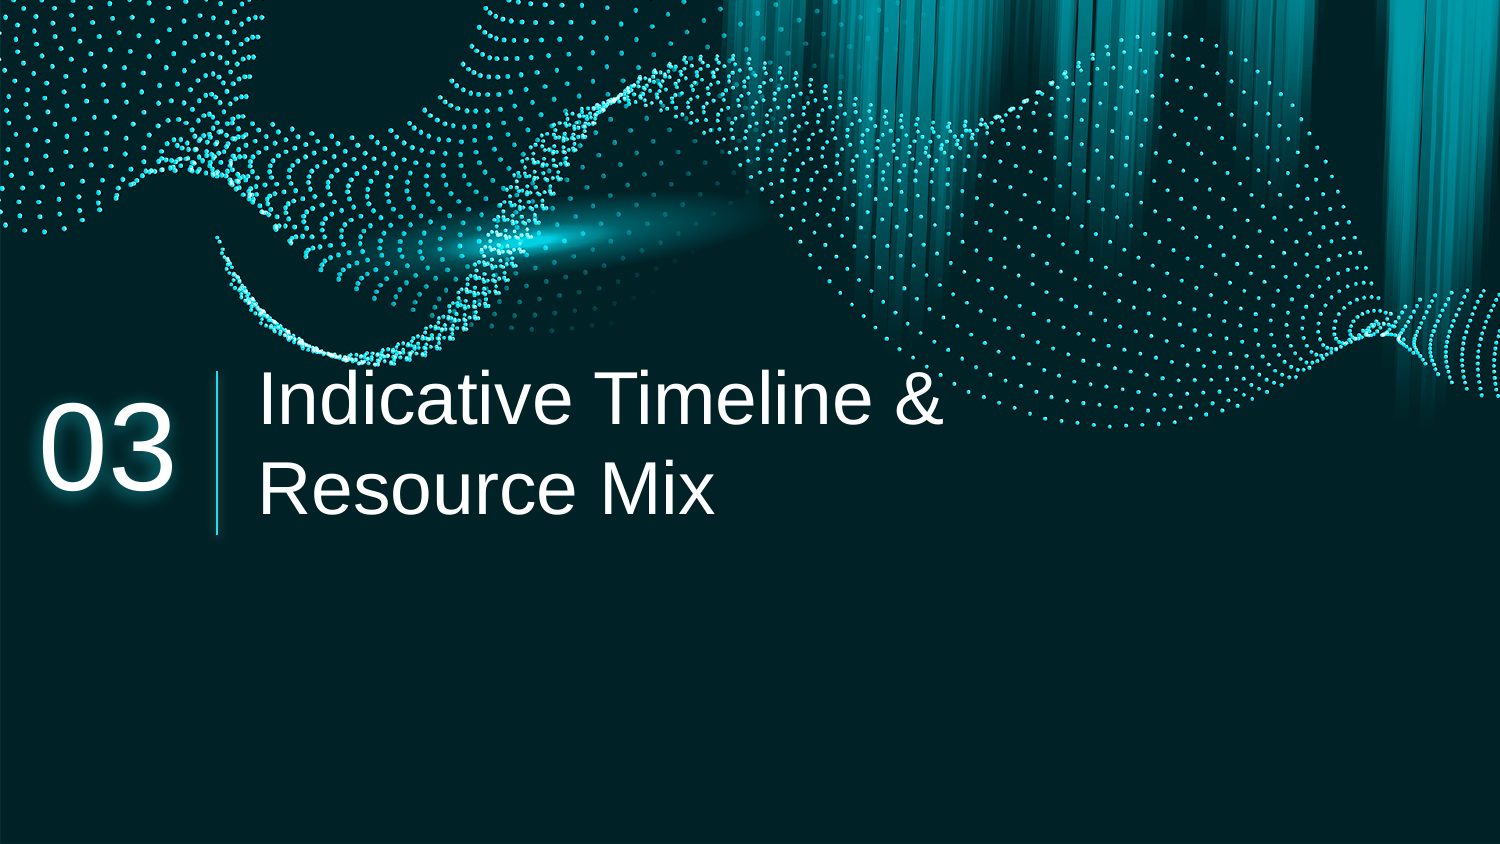

03
# Indicative Timeline & Resource Mix